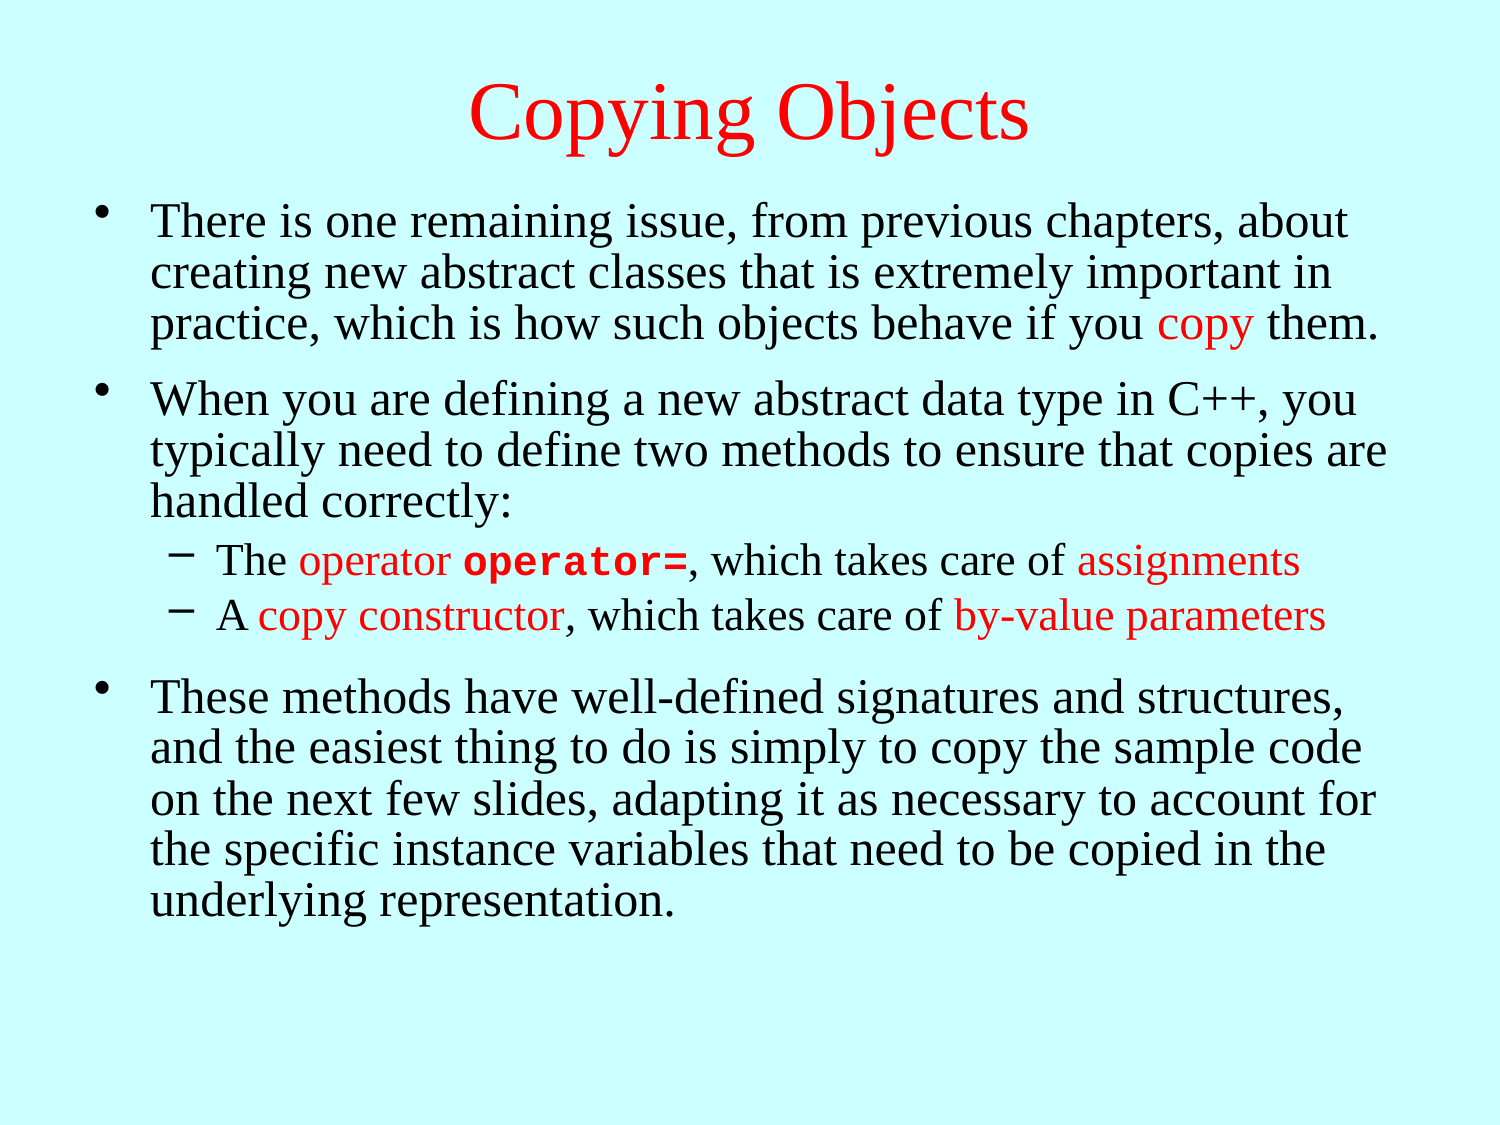

# Copying Objects
There is one remaining issue, from previous chapters, about creating new abstract classes that is extremely important in practice, which is how such objects behave if you copy them.
When you are defining a new abstract data type in C++, you typically need to define two methods to ensure that copies are handled correctly:
The operator operator=, which takes care of assignments
A copy constructor, which takes care of by-value parameters
These methods have well-defined signatures and structures, and the easiest thing to do is simply to copy the sample code on the next few slides, adapting it as necessary to account for the specific instance variables that need to be copied in the underlying representation.